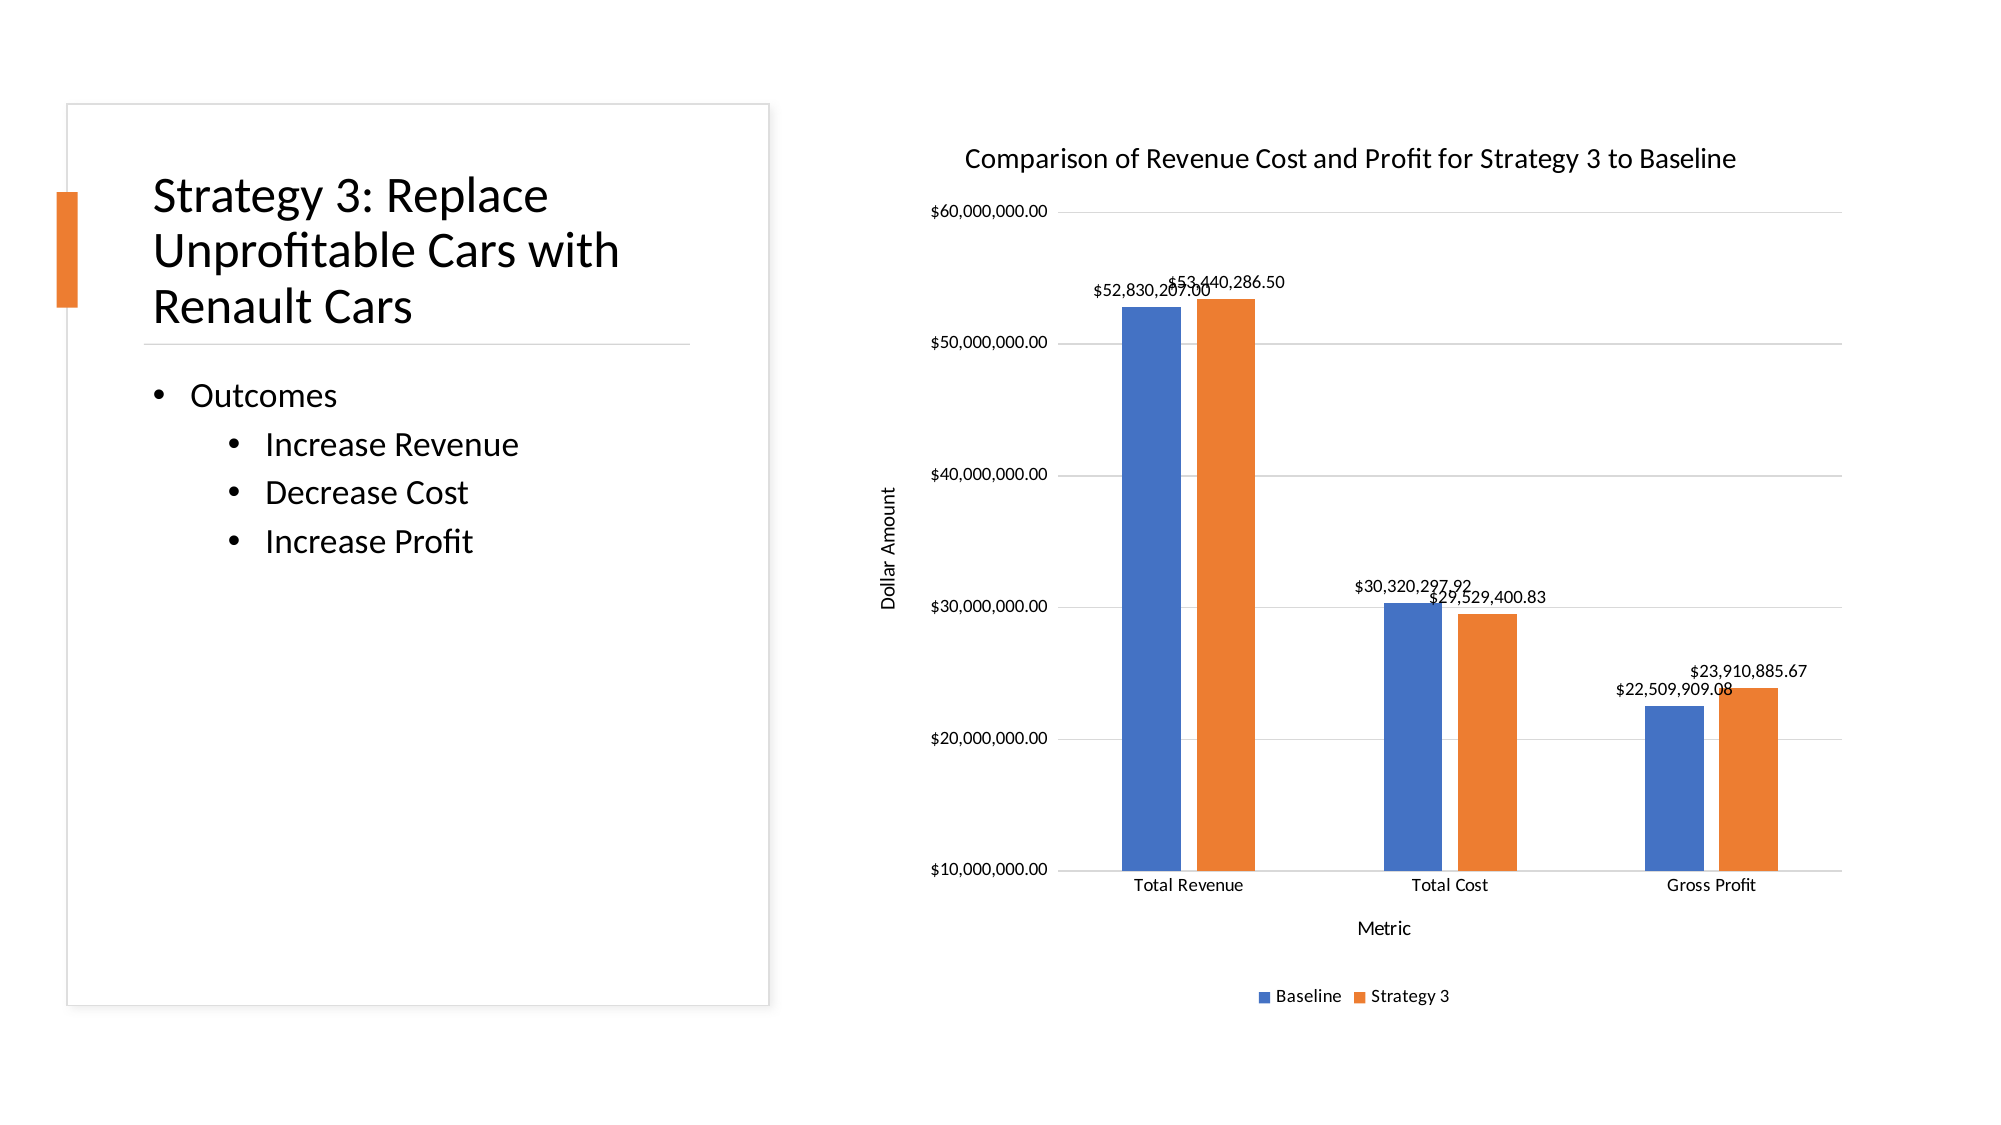

### Chart: Comparison of Revenue Cost and Profit for Strategy 3 to Baseline

| Category | Baseline | Strategy 3 |
|---|---|---|
| Total Revenue | 52830207.0 | 53440286.5 |
| Total Cost | 30320297.91999989 | 29529400.834999867 |
| Gross Profit | 22509909.08000011 | 23910885.665000133 |
# Strategy 3: Replace Unprofitable Cars with Renault Cars

Outcomes
Increase Revenue
Decrease Cost
Increase Profit